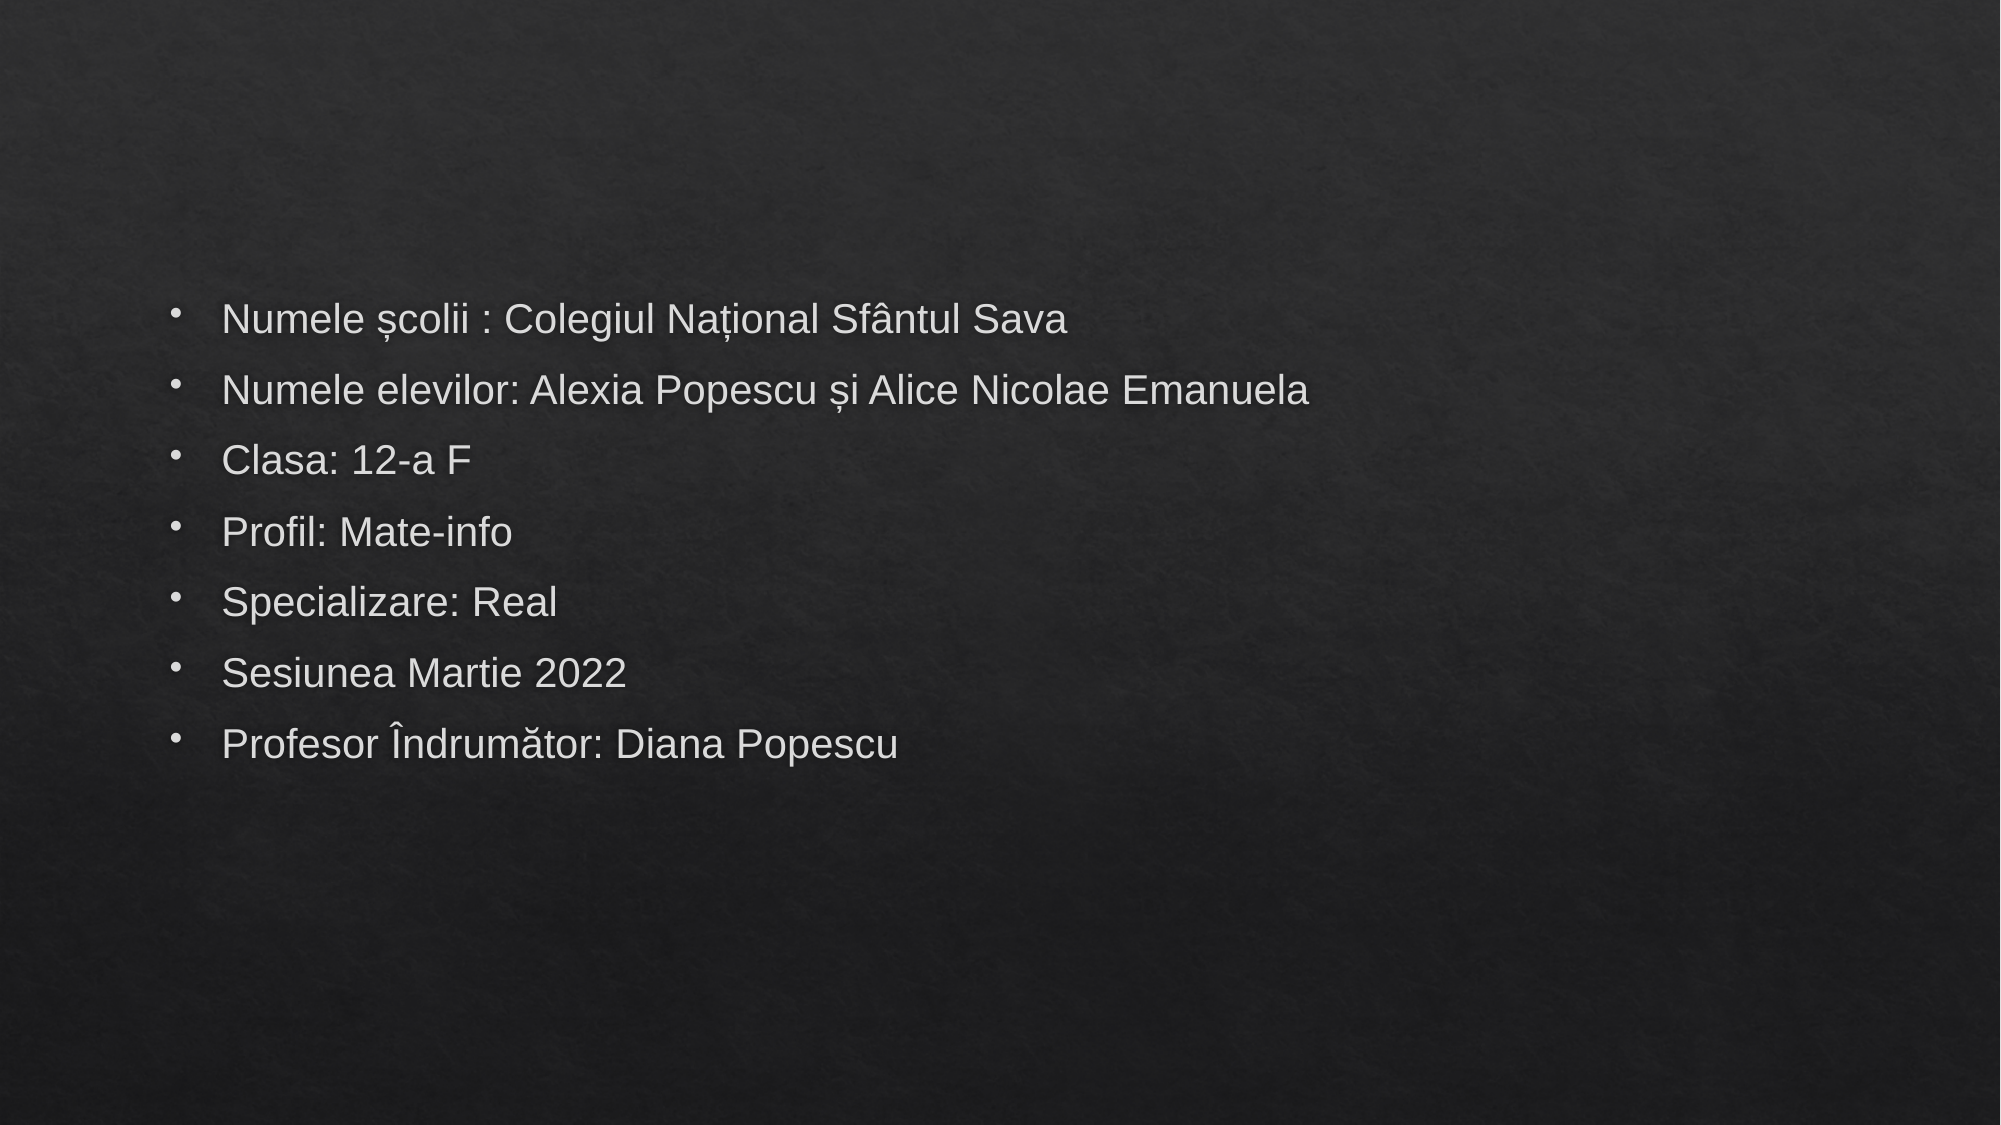

#
Numele școlii : Colegiul Național Sfântul Sava
Numele elevilor: Alexia Popescu și Alice Nicolae Emanuela
Clasa: 12-a F
Profil: Mate-info
Specializare: Real
Sesiunea Martie 2022
Profesor Îndrumător: Diana Popescu